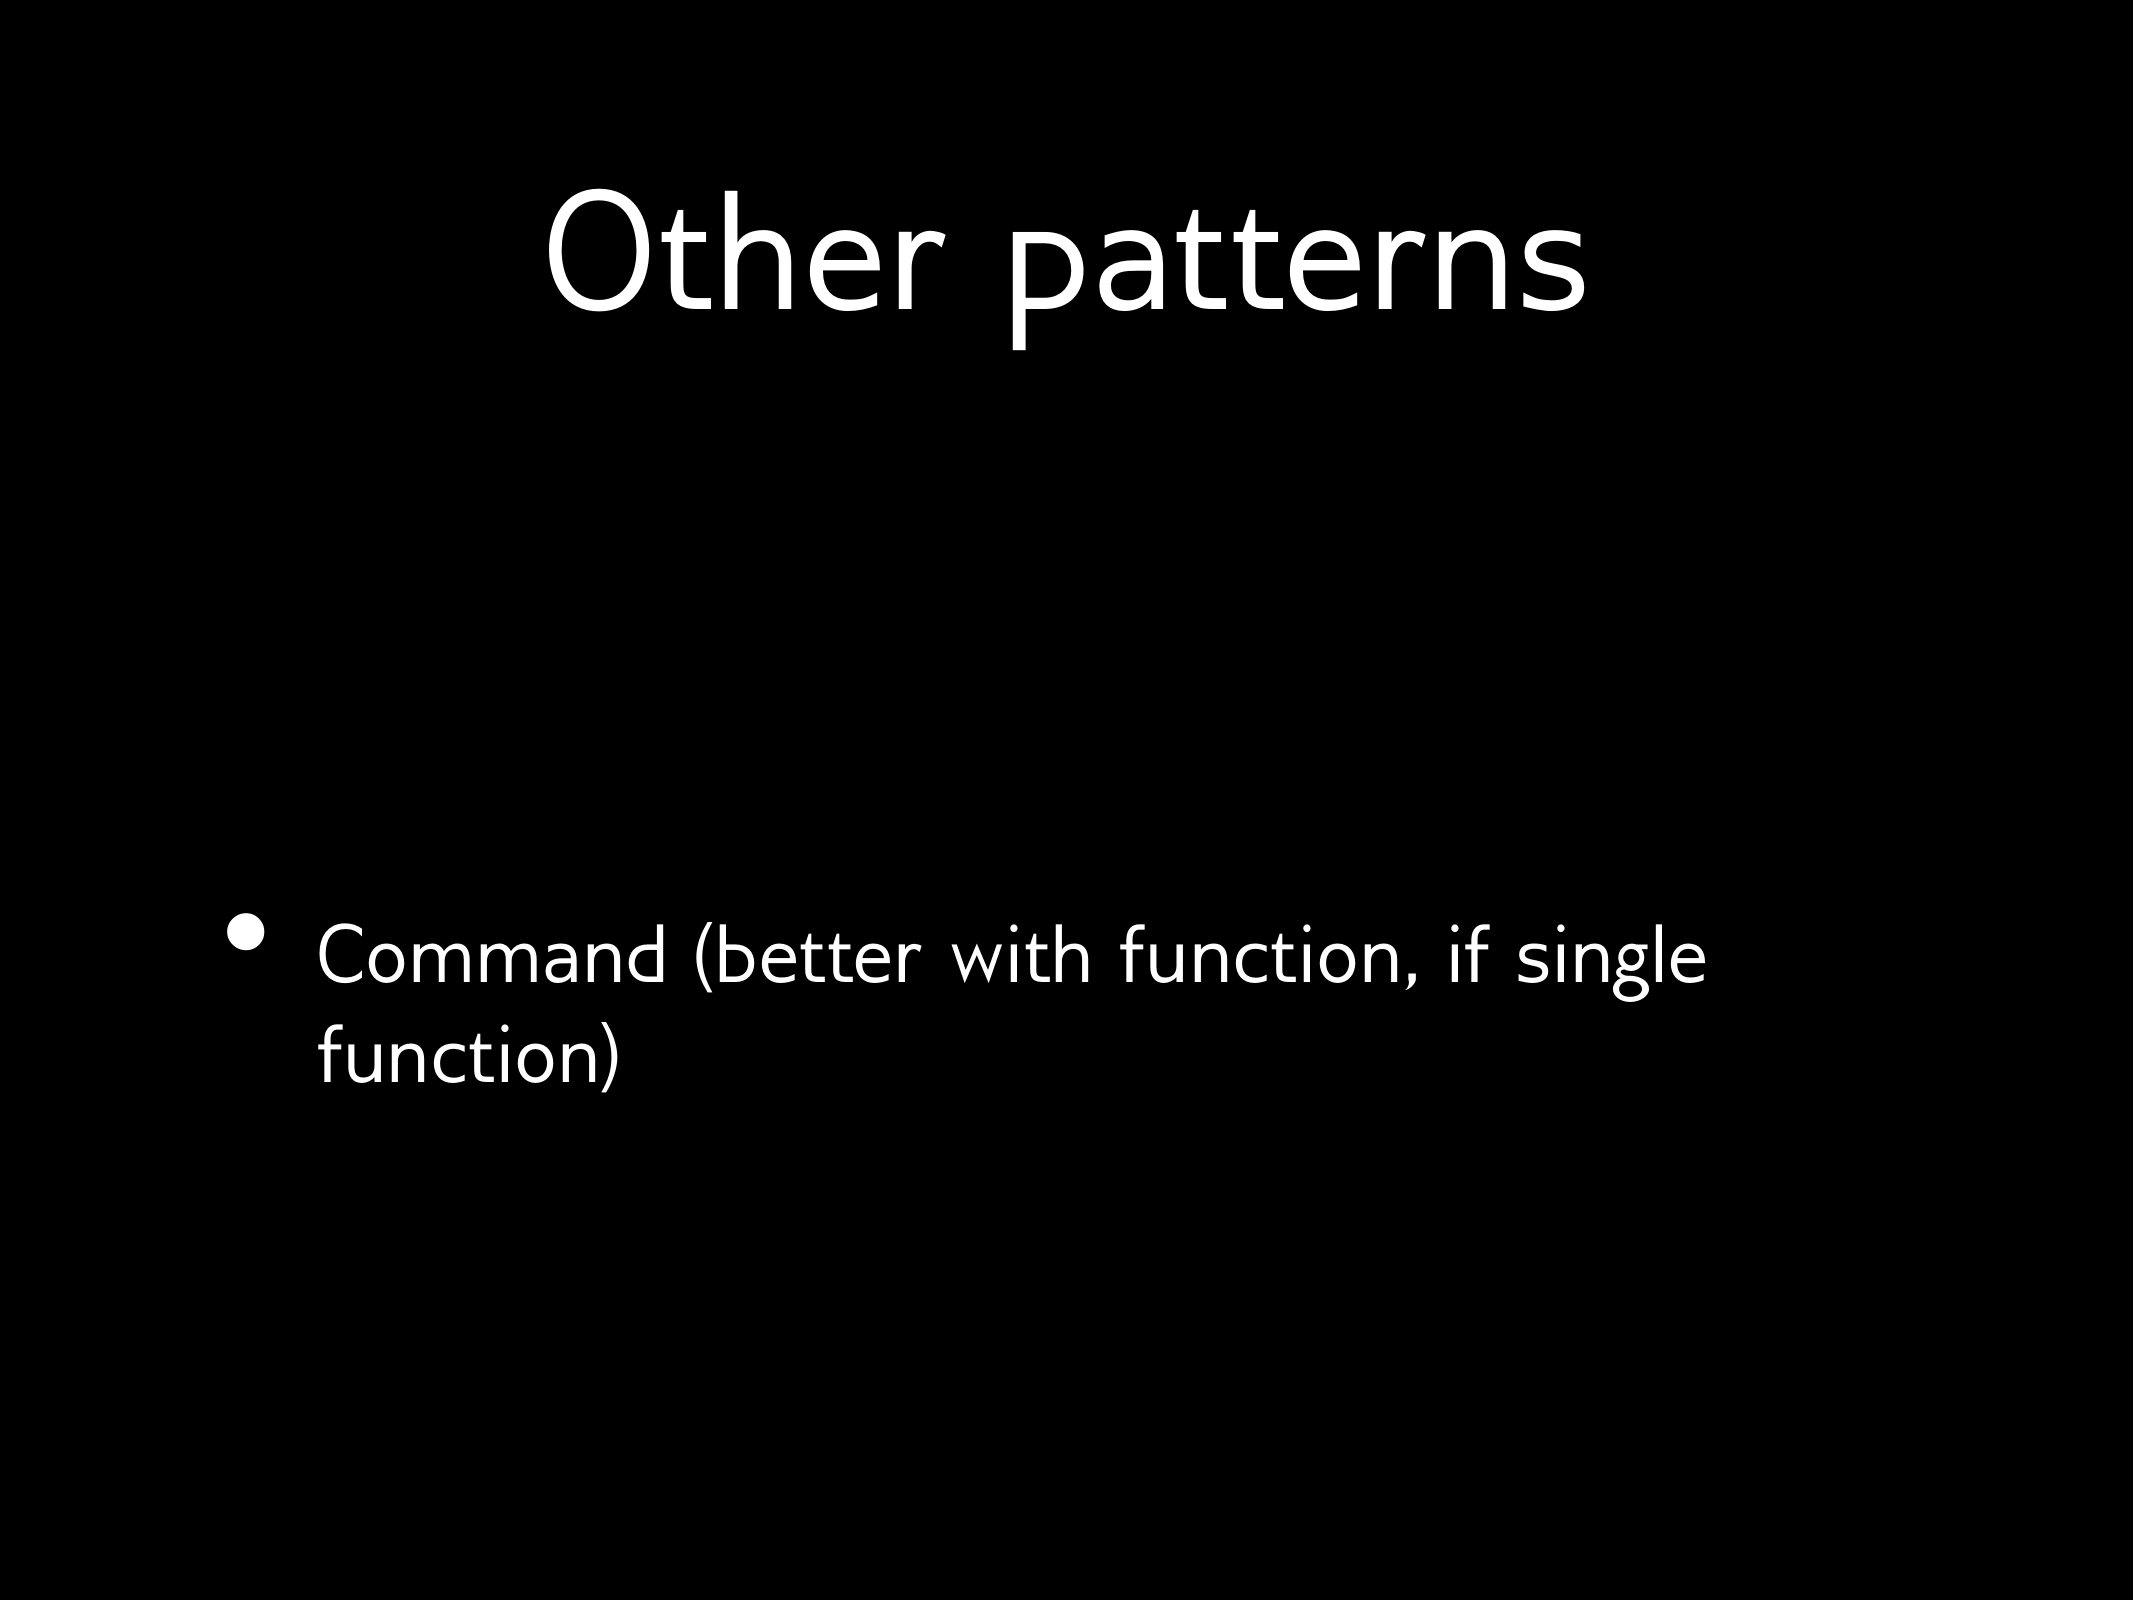

# Other patterns

Command (better with function, if single function)